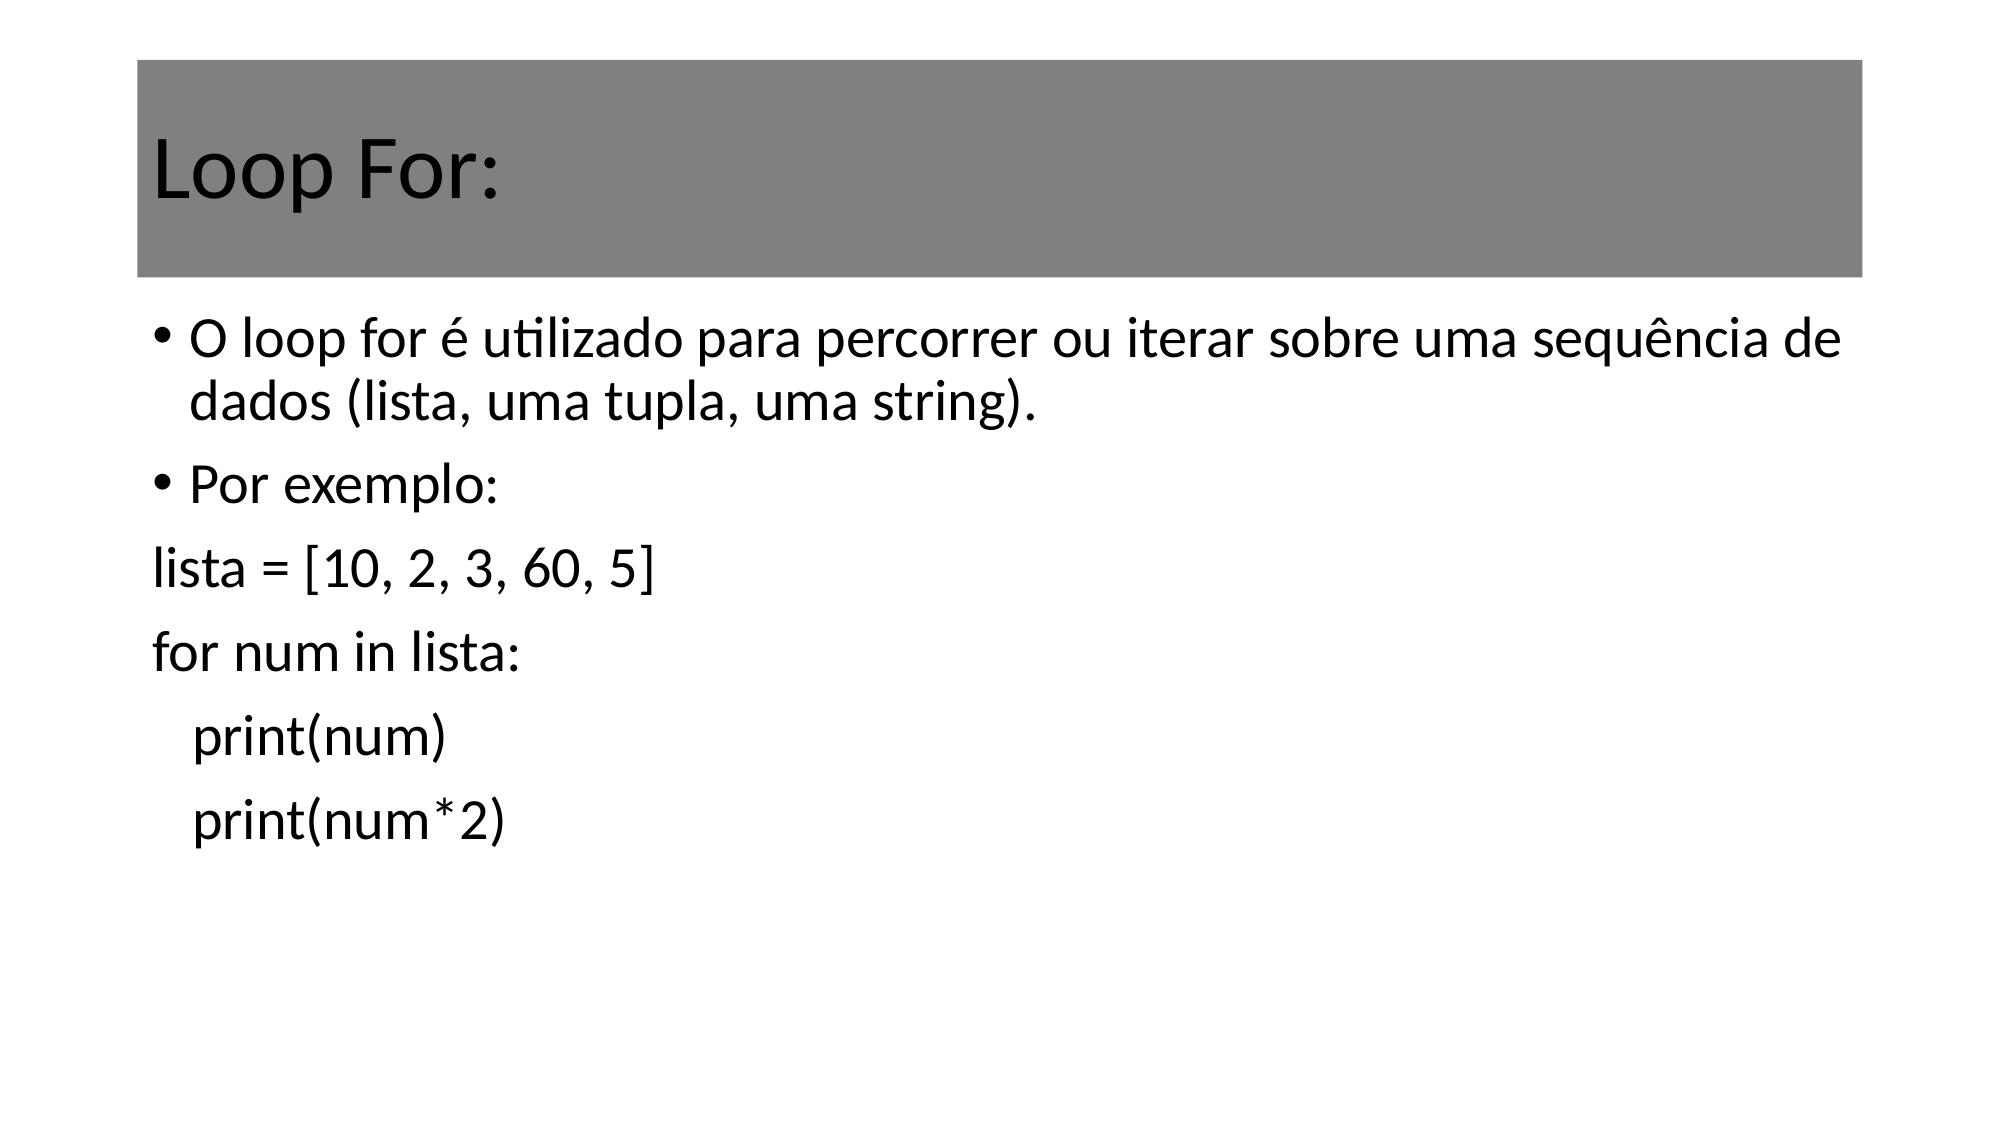

# Loop For:
O loop for é utilizado para percorrer ou iterar sobre uma sequência de dados (lista, uma tupla, uma string).
Por exemplo:
lista = [10, 2, 3, 60, 5]
for num in lista:
   print(num)
   print(num*2)